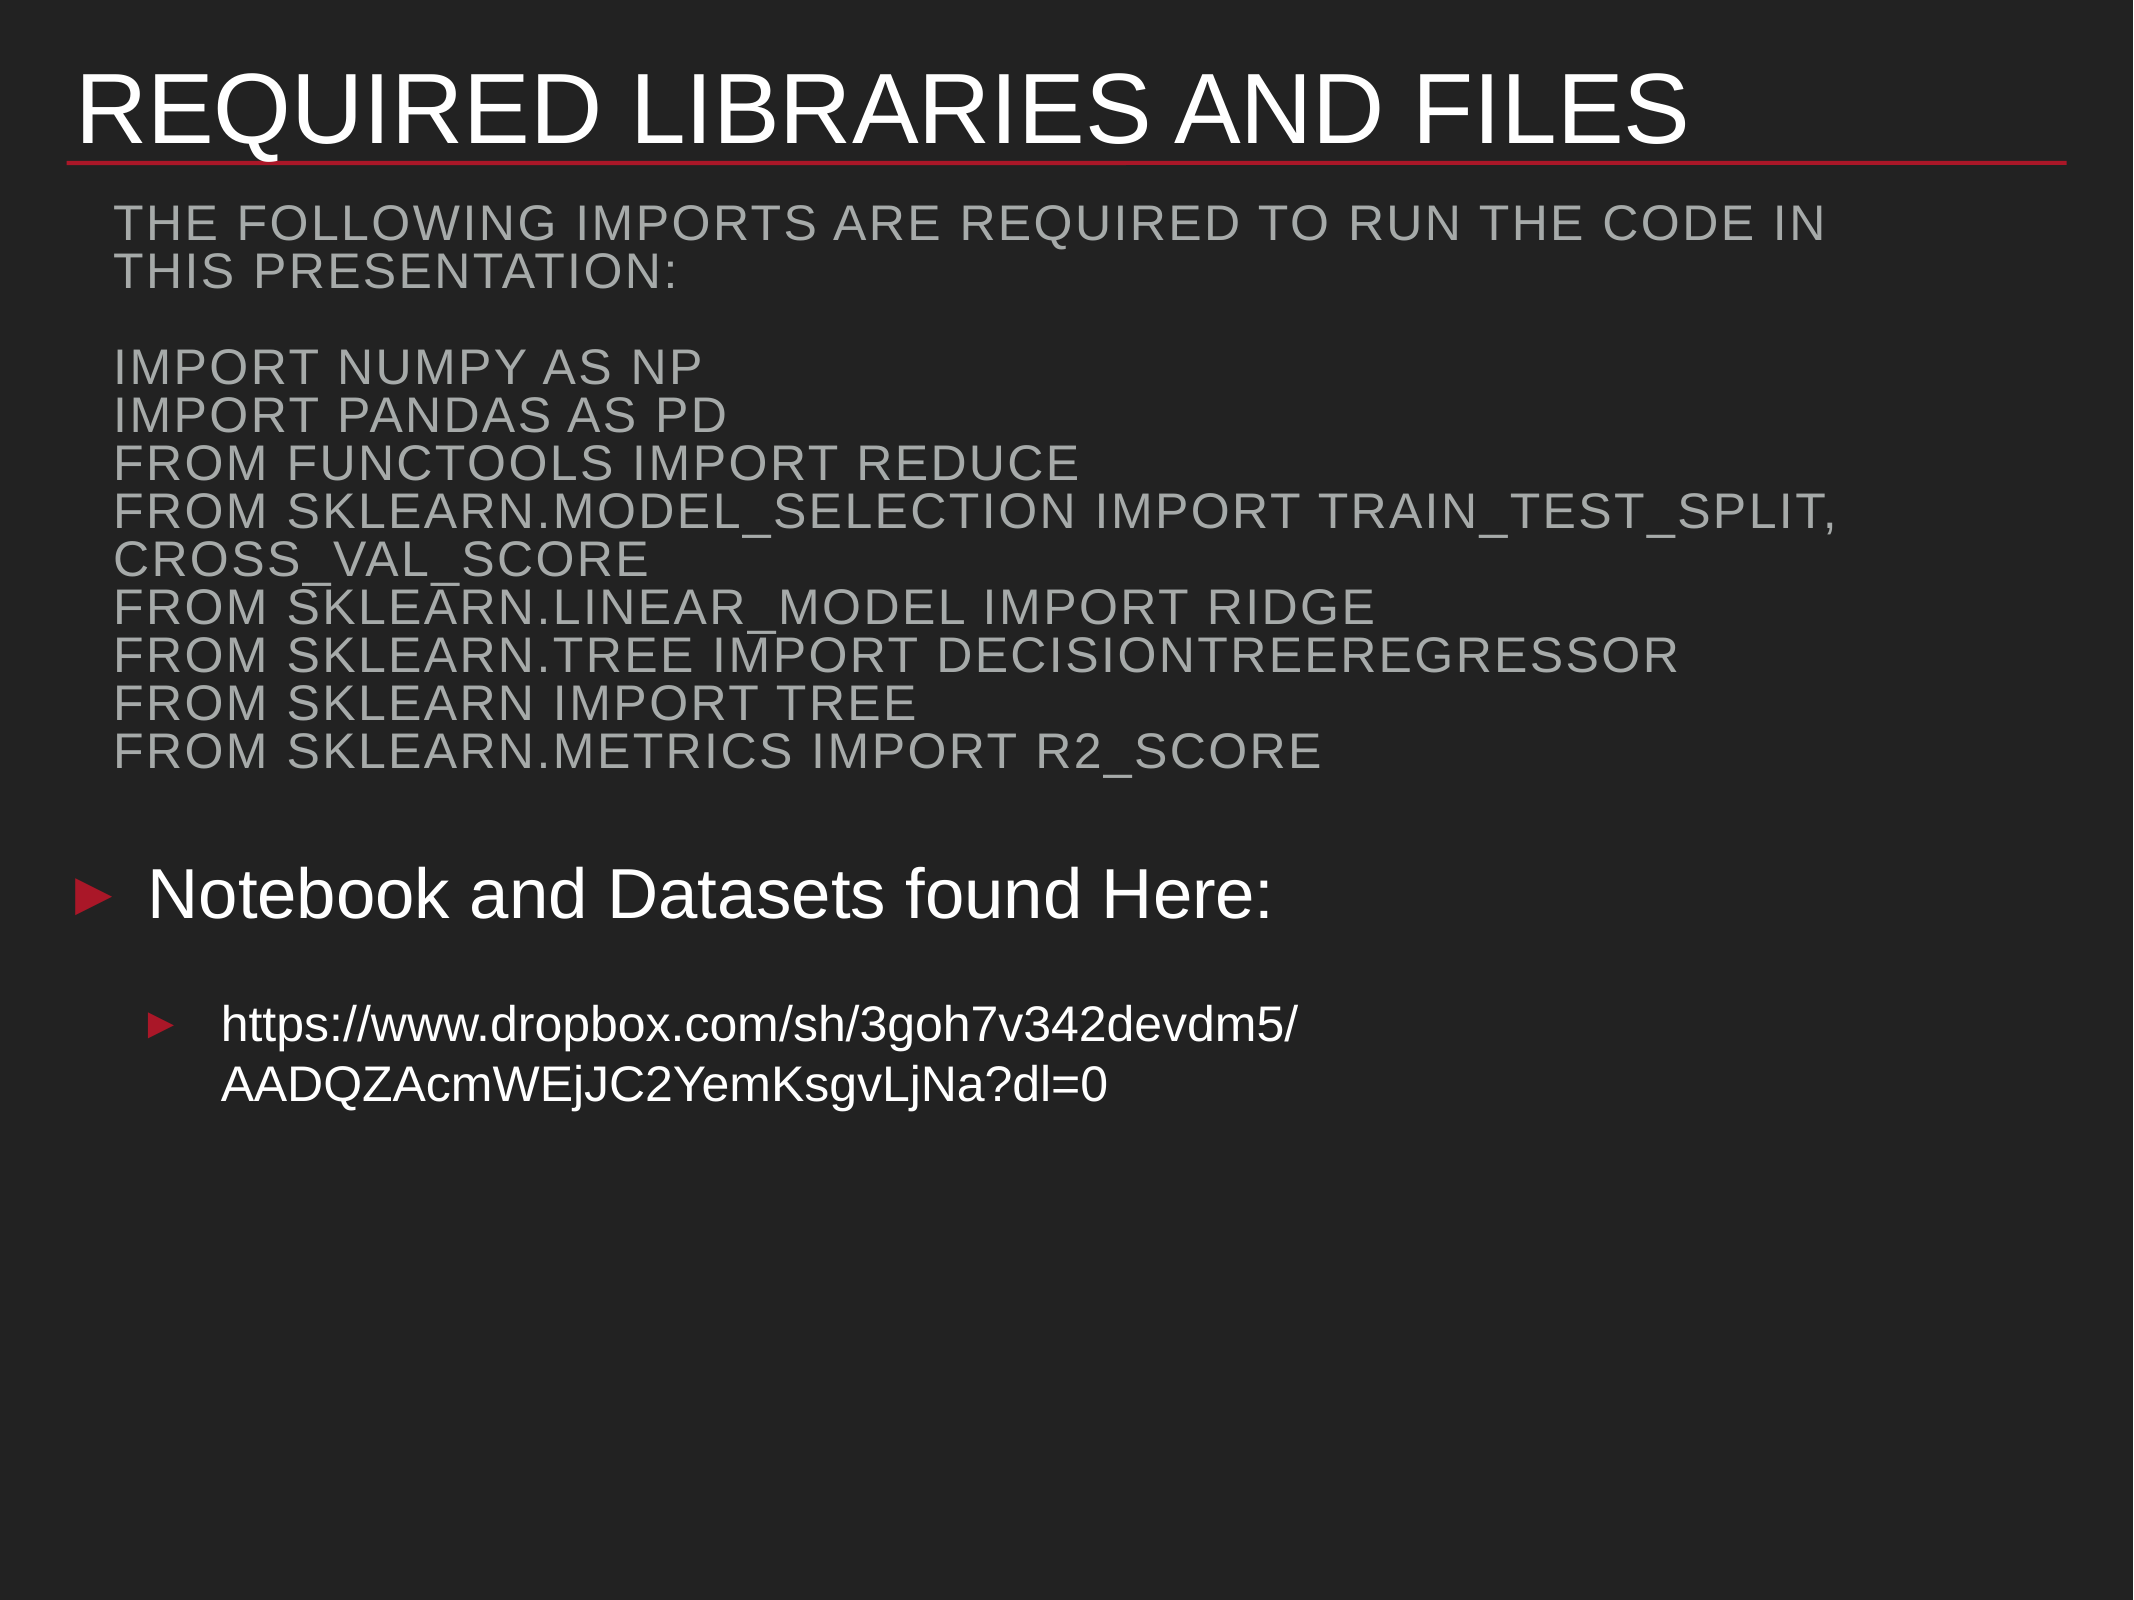

# Required Libraries and files
The following imports are required to run the code in this presentation:

import numpy as np
import pandas as pd
from functools import reduce
from sklearn.model_selection import train_test_split, cross_val_score
from sklearn.linear_model import Ridge
from sklearn.tree import DecisionTreeRegressor
from sklearn import tree
from sklearn.metrics import r2_score
Notebook and Datasets found Here:
https://www.dropbox.com/sh/3goh7v342devdm5/AADQZAcmWEjJC2YemKsgvLjNa?dl=0